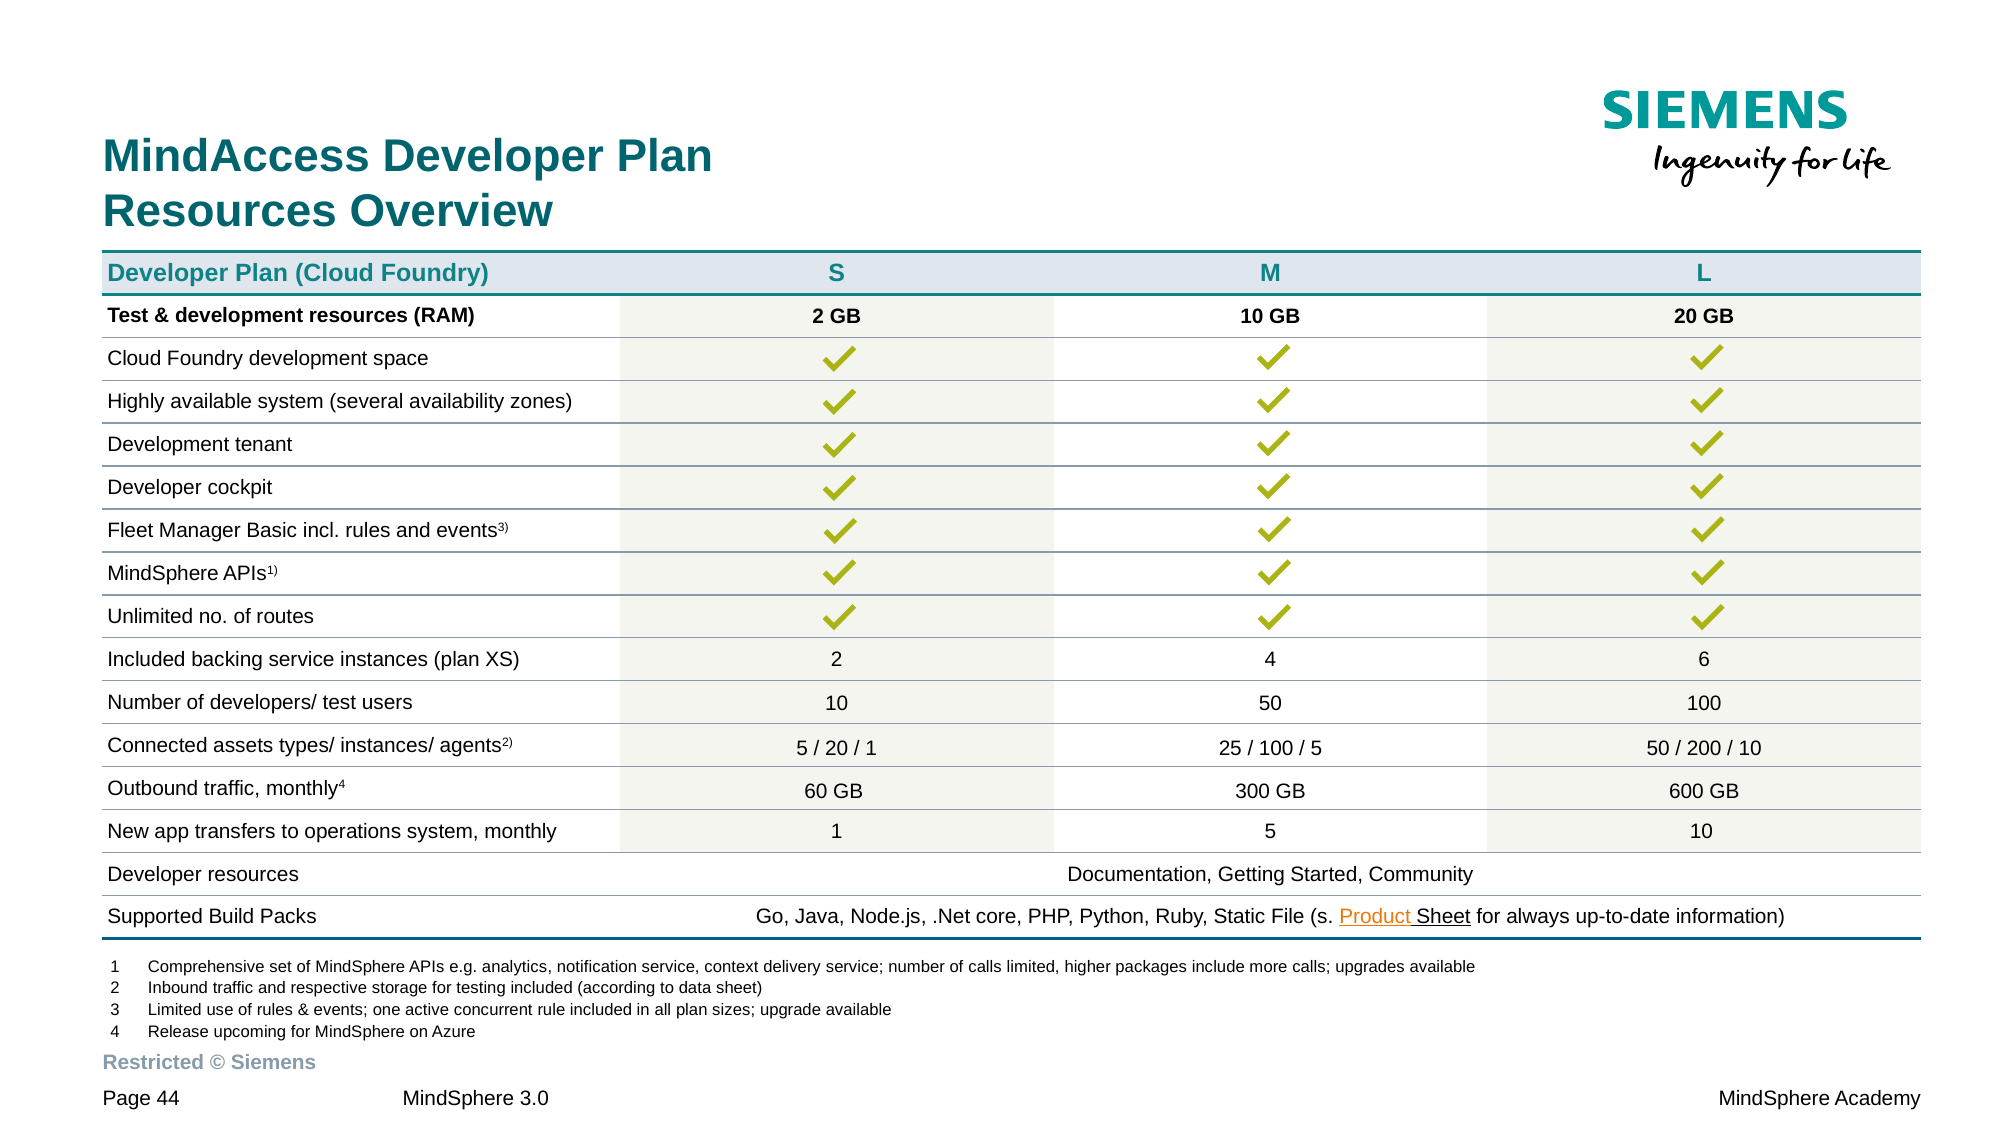

# MindAccess Developer Plan Resources Overview

| Developer Plan (Cloud Foundry) | S | M | L |
| --- | --- | --- | --- |
| Test & development resources (RAM) | 2 GB | 10 GB | 20 GB |
| Cloud Foundry development space |  |  |  |
| Highly available system (several availability zones) |  |  |  |
| Development tenant |  |  |  |
| Developer cockpit |  |  |  |
| Fleet Manager Basic incl. rules and events3) |  |  |  |
| MindSphere APIs1) |  |  |  |
| Unlimited no. of routes |  |  |  |
| Included backing service instances (plan XS) | 2 | 4 | 6 |
| Number of developers/ test users | 10 | 50 | 100 |
| Connected assets types/ instances/ agents2) | 5 / 20 / 1 | 25 / 100 / 5 | 50 / 200 / 10 |
| Outbound traffic, monthly4 | 60 GB | 300 GB | 600 GB |
| New app transfers to operations system, monthly | 1 | 5 | 10 |
| Developer resources | Documentation, Getting Started, Community |  |  |
| Supported Build Packs | Go, Java, Node.js, .Net core, PHP, Python, Ruby, Static File (s. Product Sheet for always up-to-date information) |  |  |

Comprehensive set of MindSphere APIs e.g. analytics, notification service, context delivery service; number of calls limited, higher packages include more calls; upgrades available
Inbound traffic and respective storage for testing included (according to data sheet)
Limited use of rules & events; one active concurrent rule included in all plan sizes; upgrade available
Release upcoming for MindSphere on Azure